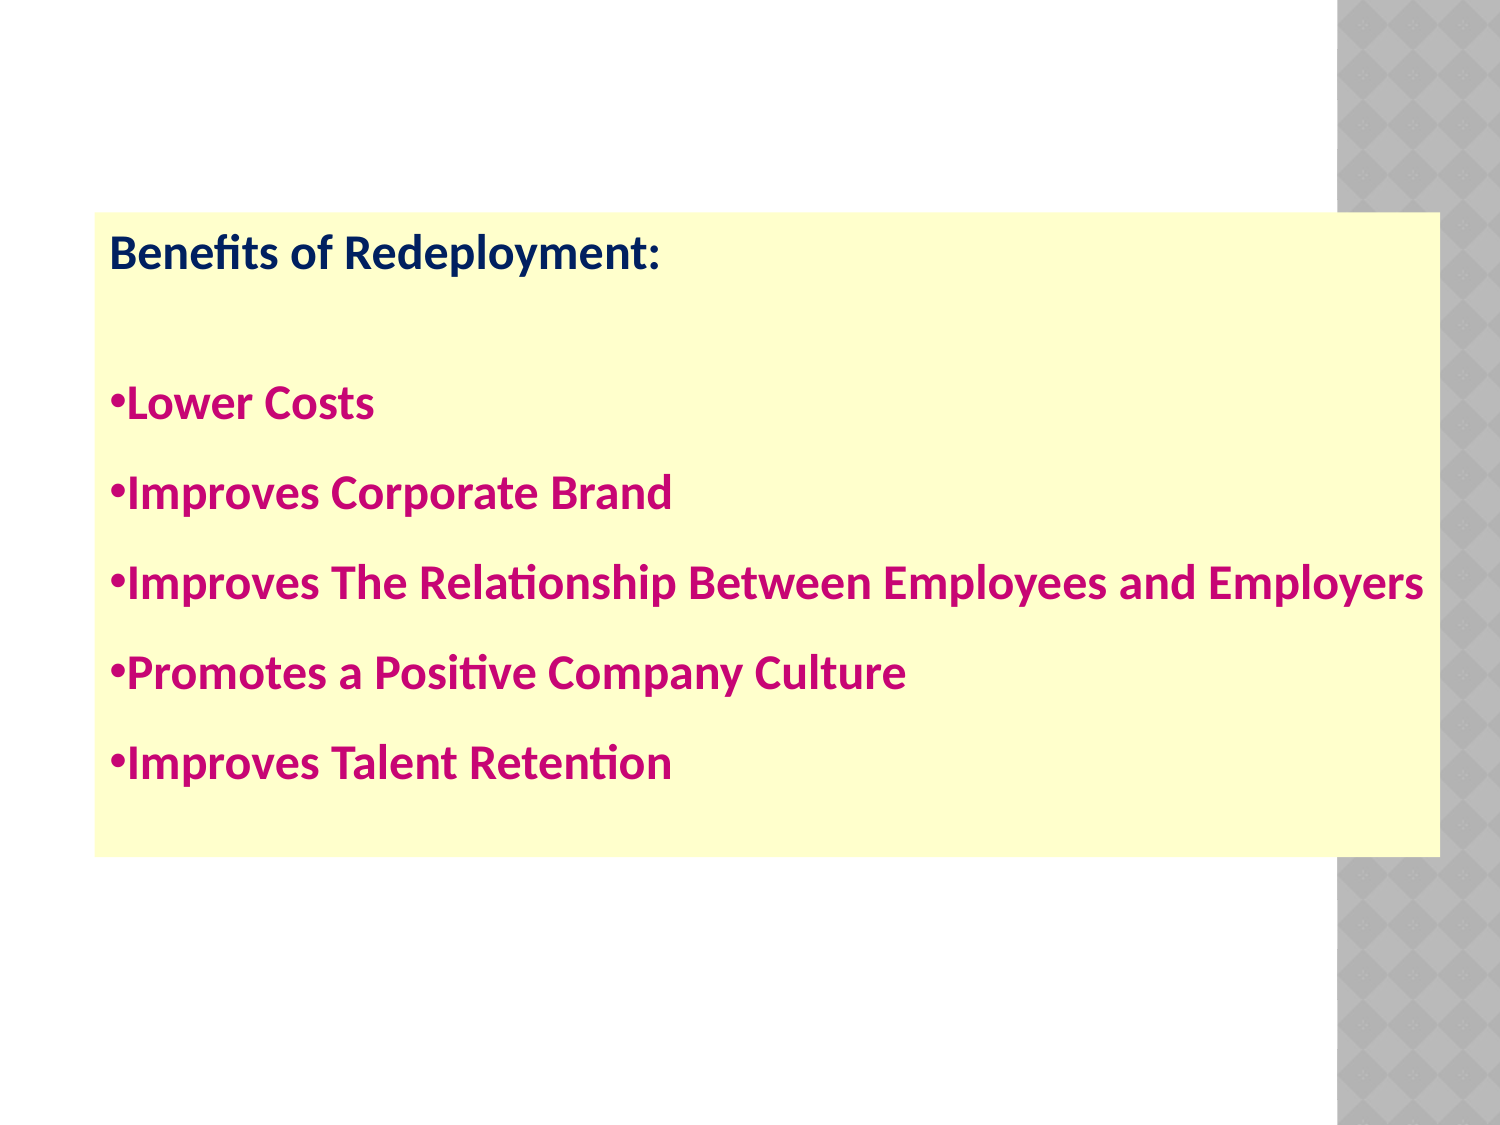

Benefits of Redeployment:

Lower Costs
Improves Corporate Brand
Improves The Relationship Between Employees and Employers
Promotes a Positive Company Culture
Improves Talent Retention